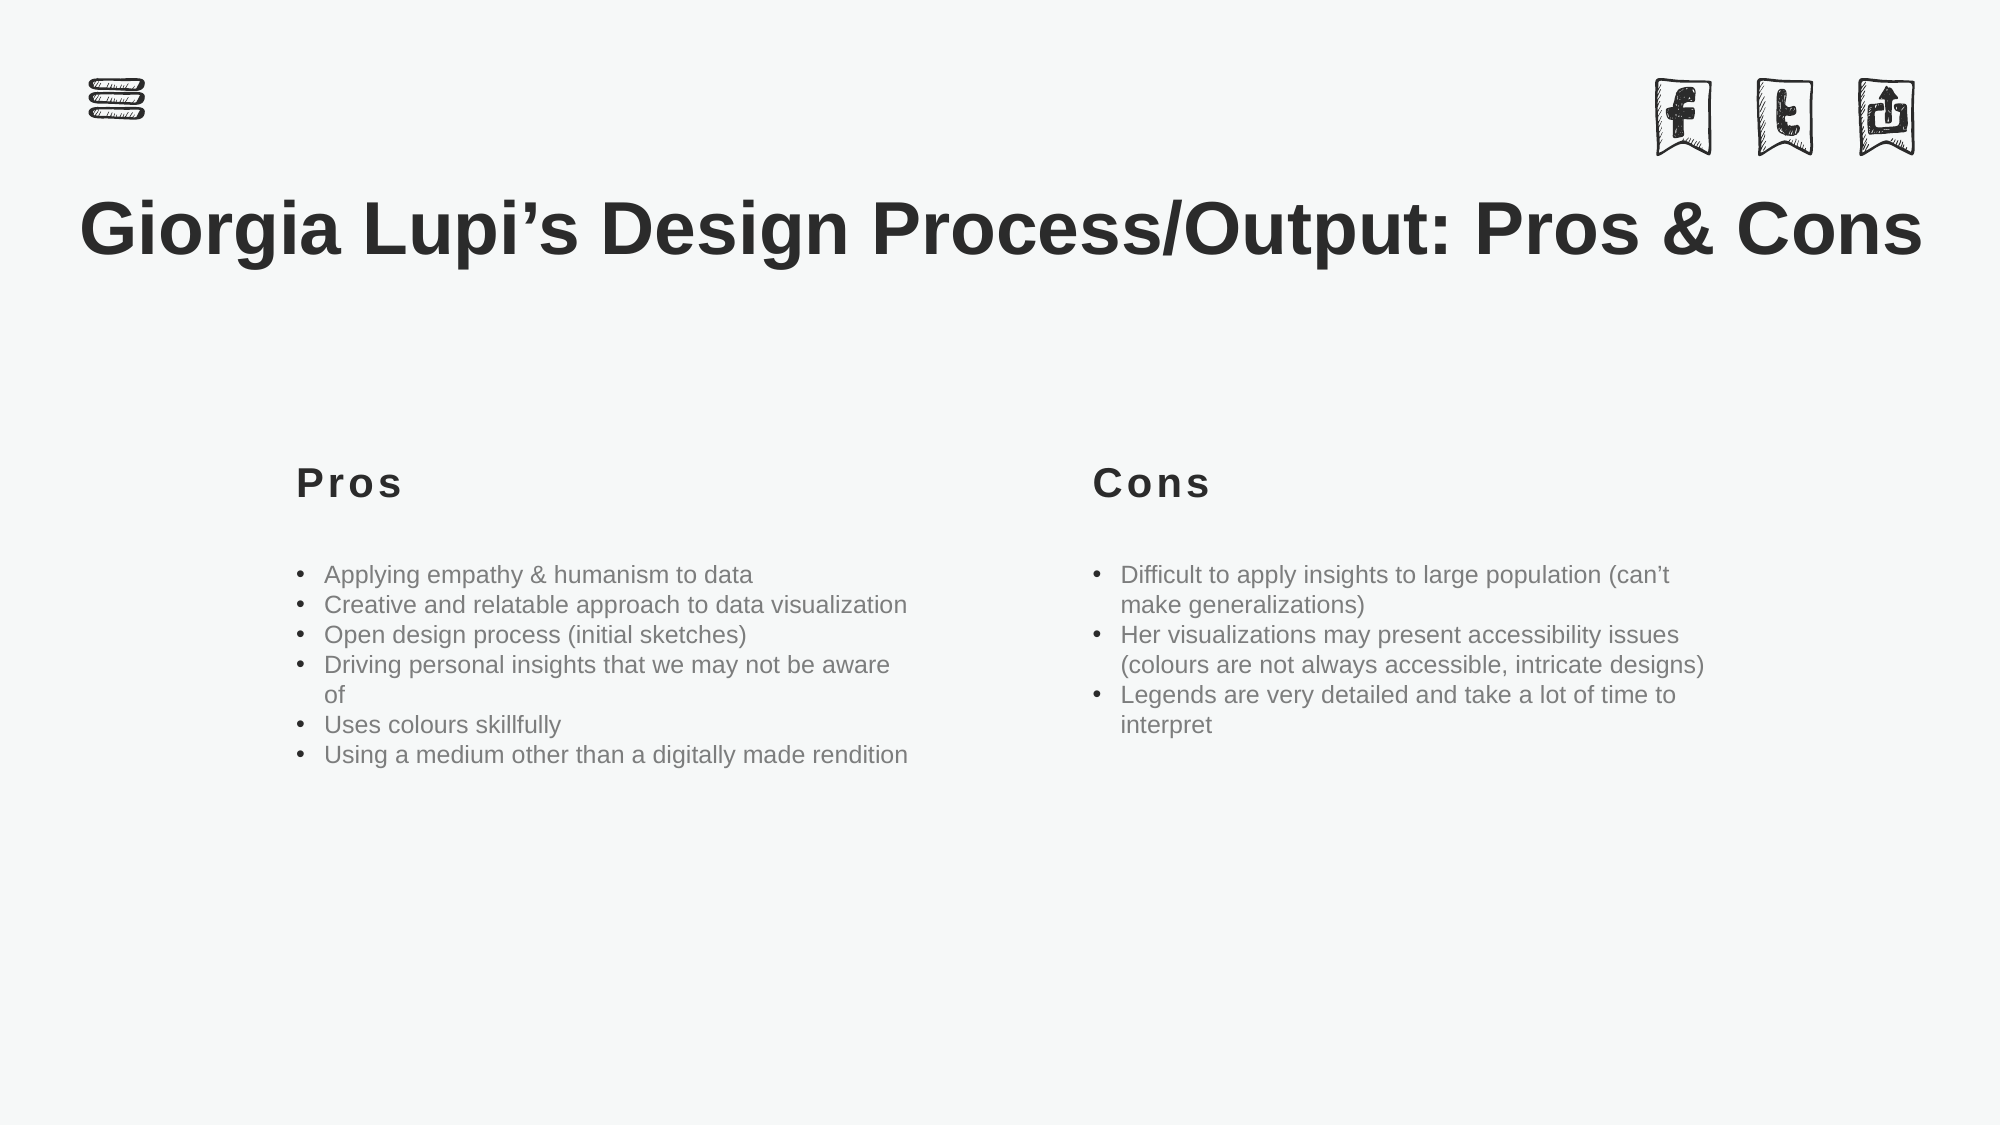

Giorgia Lupi’s Design Process/Output: Pros & Cons
Pros
Applying empathy & humanism to data
Creative and relatable approach to data visualization
Open design process (initial sketches)
Driving personal insights that we may not be aware of
Uses colours skillfully
Using a medium other than a digitally made rendition

Cons
Difficult to apply insights to large population (can’t make generalizations)
Her visualizations may present accessibility issues (colours are not always accessible, intricate designs)
Legends are very detailed and take a lot of time to interpret